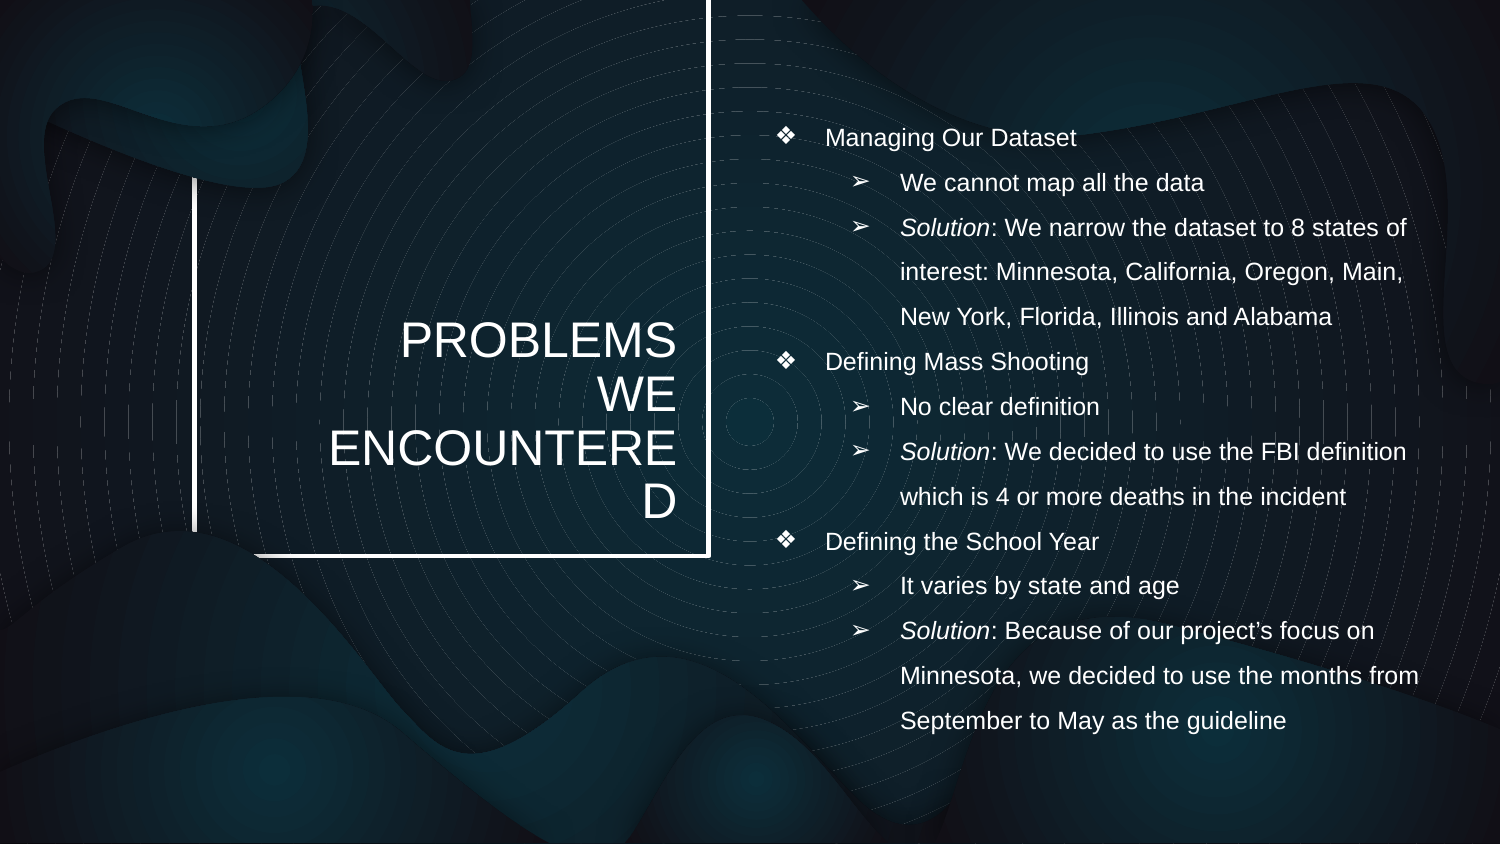

Managing Our Dataset
We cannot map all the data
Solution: We narrow the dataset to 8 states of interest: Minnesota, California, Oregon, Main, New York, Florida, Illinois and Alabama
Defining Mass Shooting
No clear definition
Solution: We decided to use the FBI definition which is 4 or more deaths in the incident
Defining the School Year
It varies by state and age
Solution: Because of our project’s focus on Minnesota, we decided to use the months from September to May as the guideline
# PROBLEMS WE ENCOUNTERED